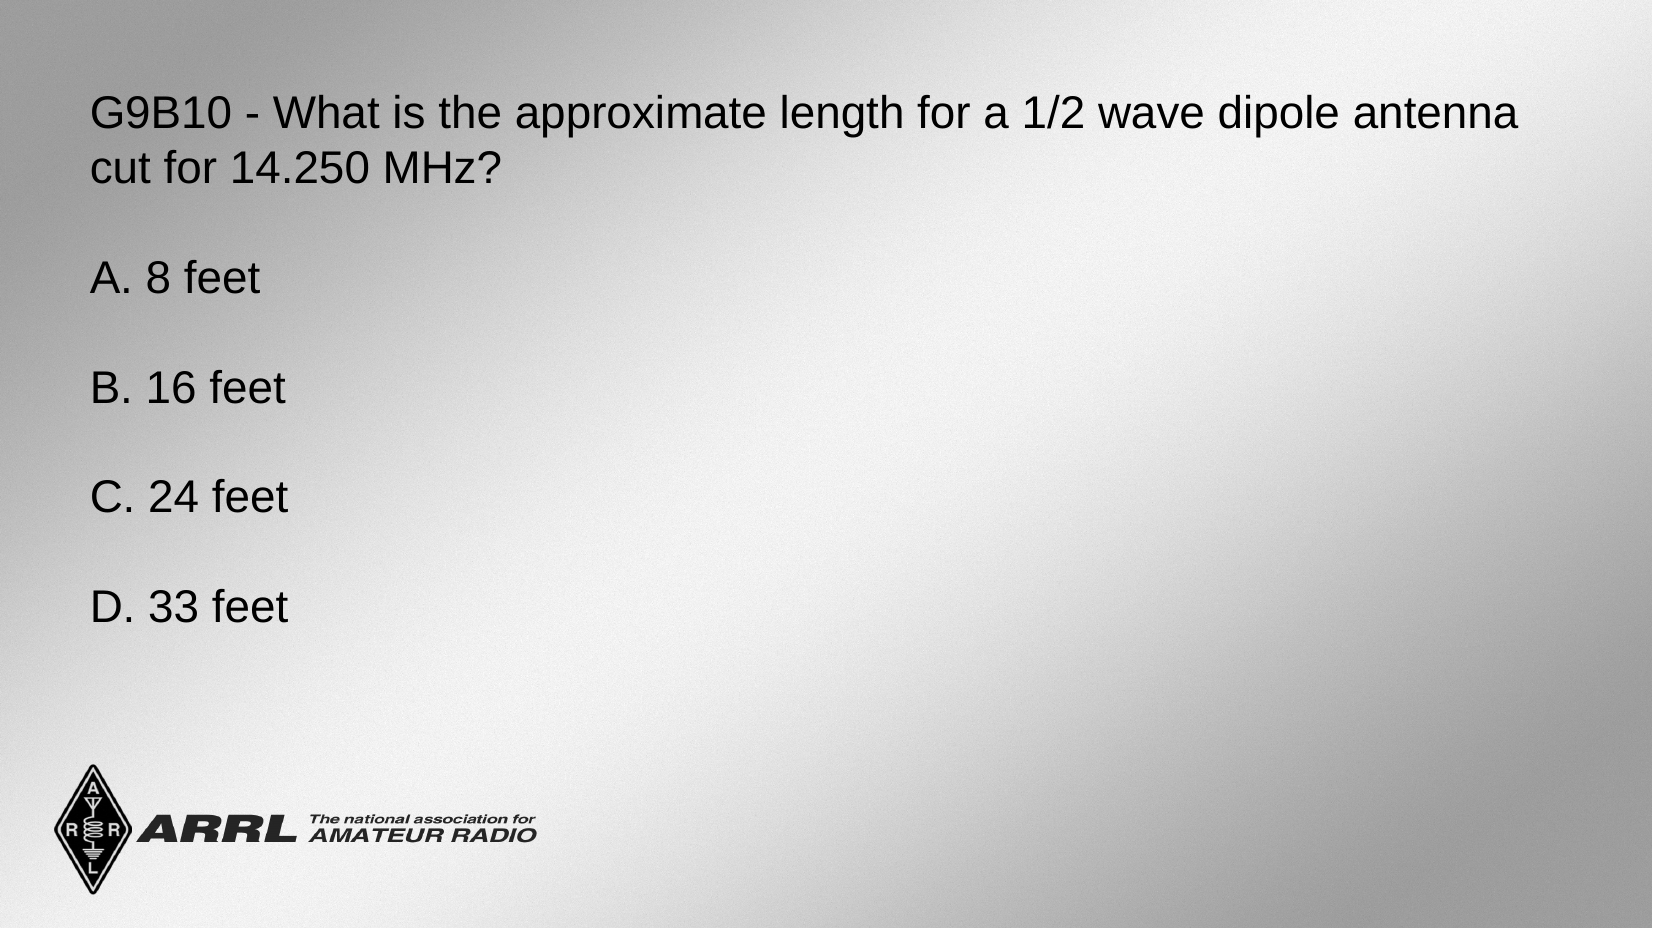

G9B10 - What is the approximate length for a 1/2 wave dipole antenna cut for 14.250 MHz?

A. 8 feet

B. 16 feet

C. 24 feet

D. 33 feet